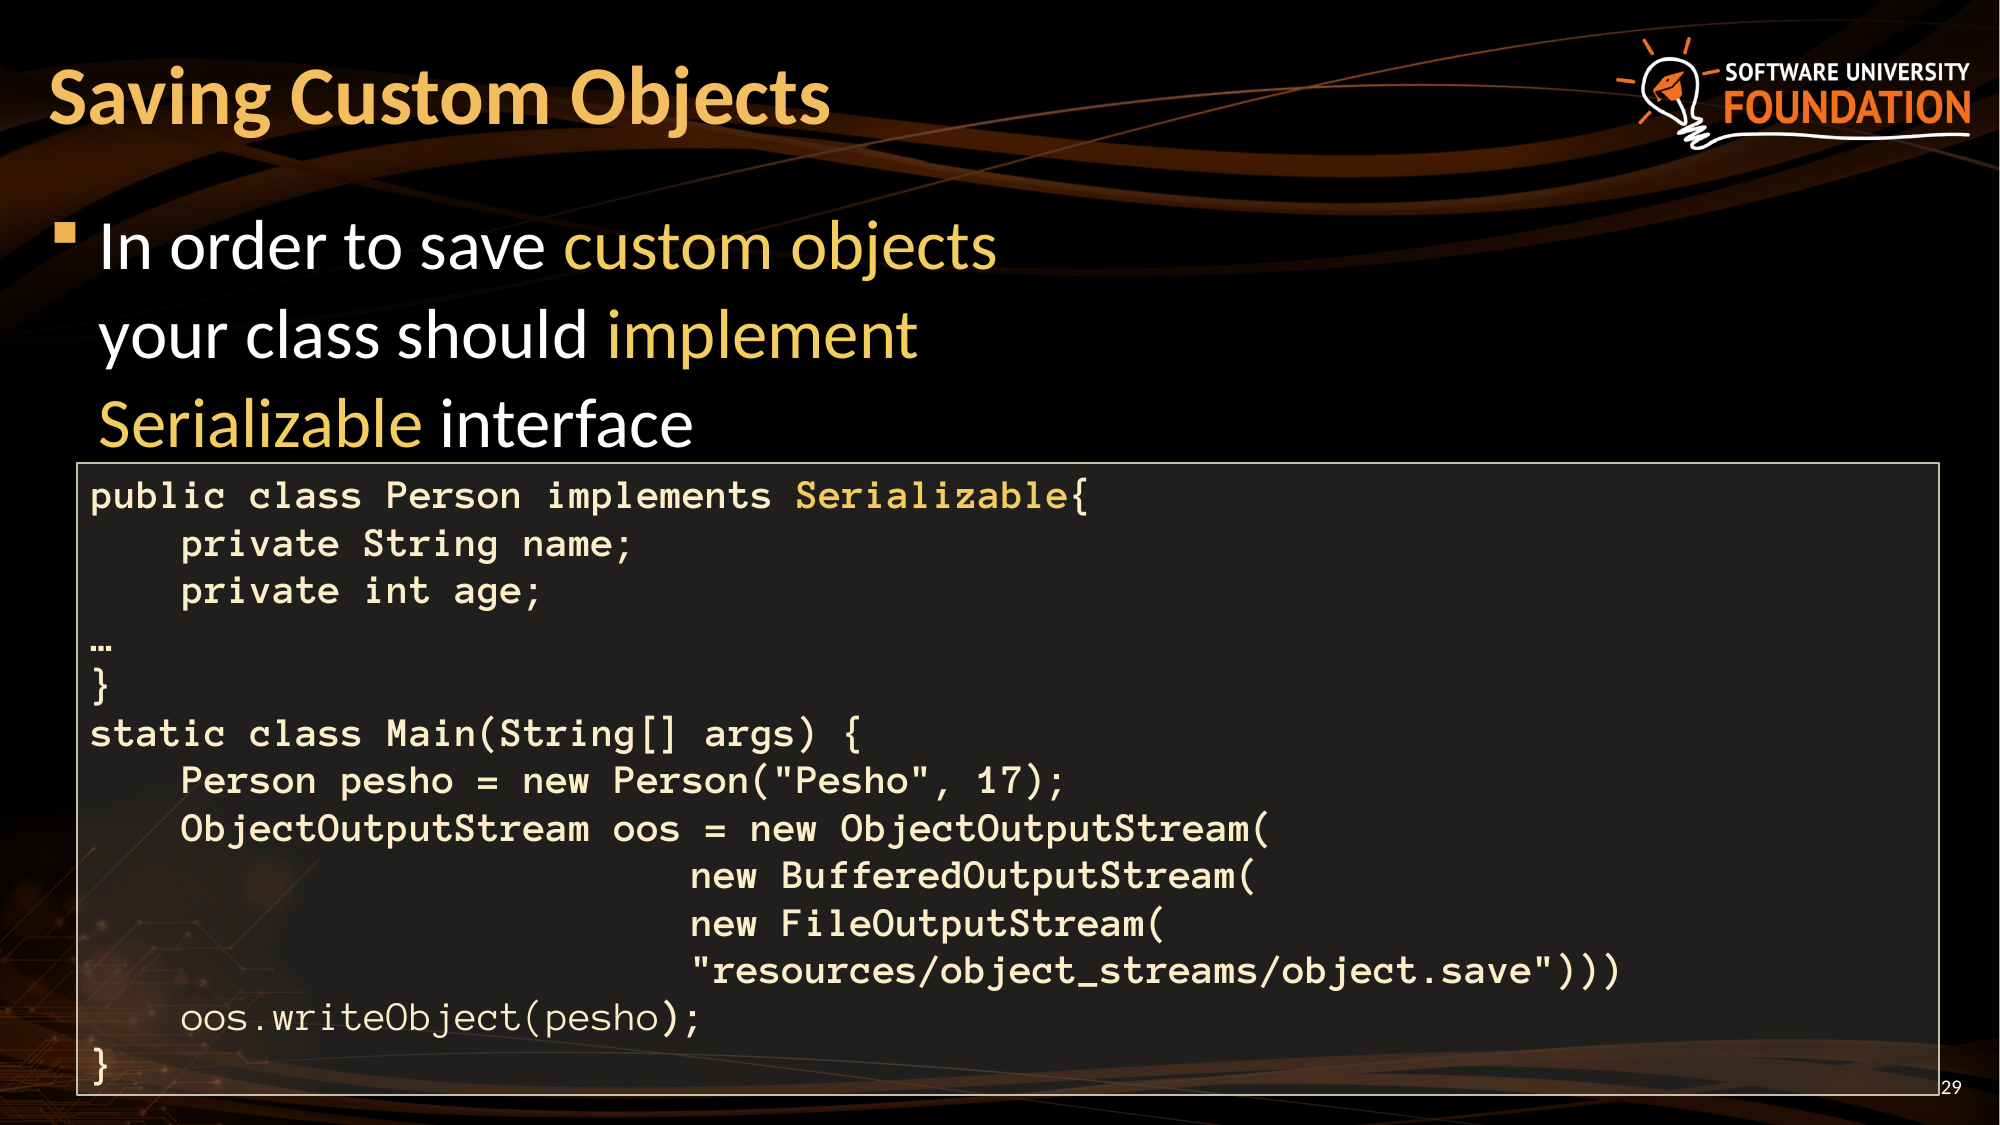

# Saving Custom Objects
In order to save custom objects
your class should implement
Serializable interface
public class Person implements Serializable{
    private String name;
    private int age;
…
}
static class Main(String[] args) {
    Person pesho = new Person("Pesho", 17);
    ObjectOutputStream oos = new ObjectOutputStream(
                		new BufferedOutputStream(
                        	new FileOutputStream(
				"resources/object_streams/object.save")))
    oos.writeObject(pesho);
}
29